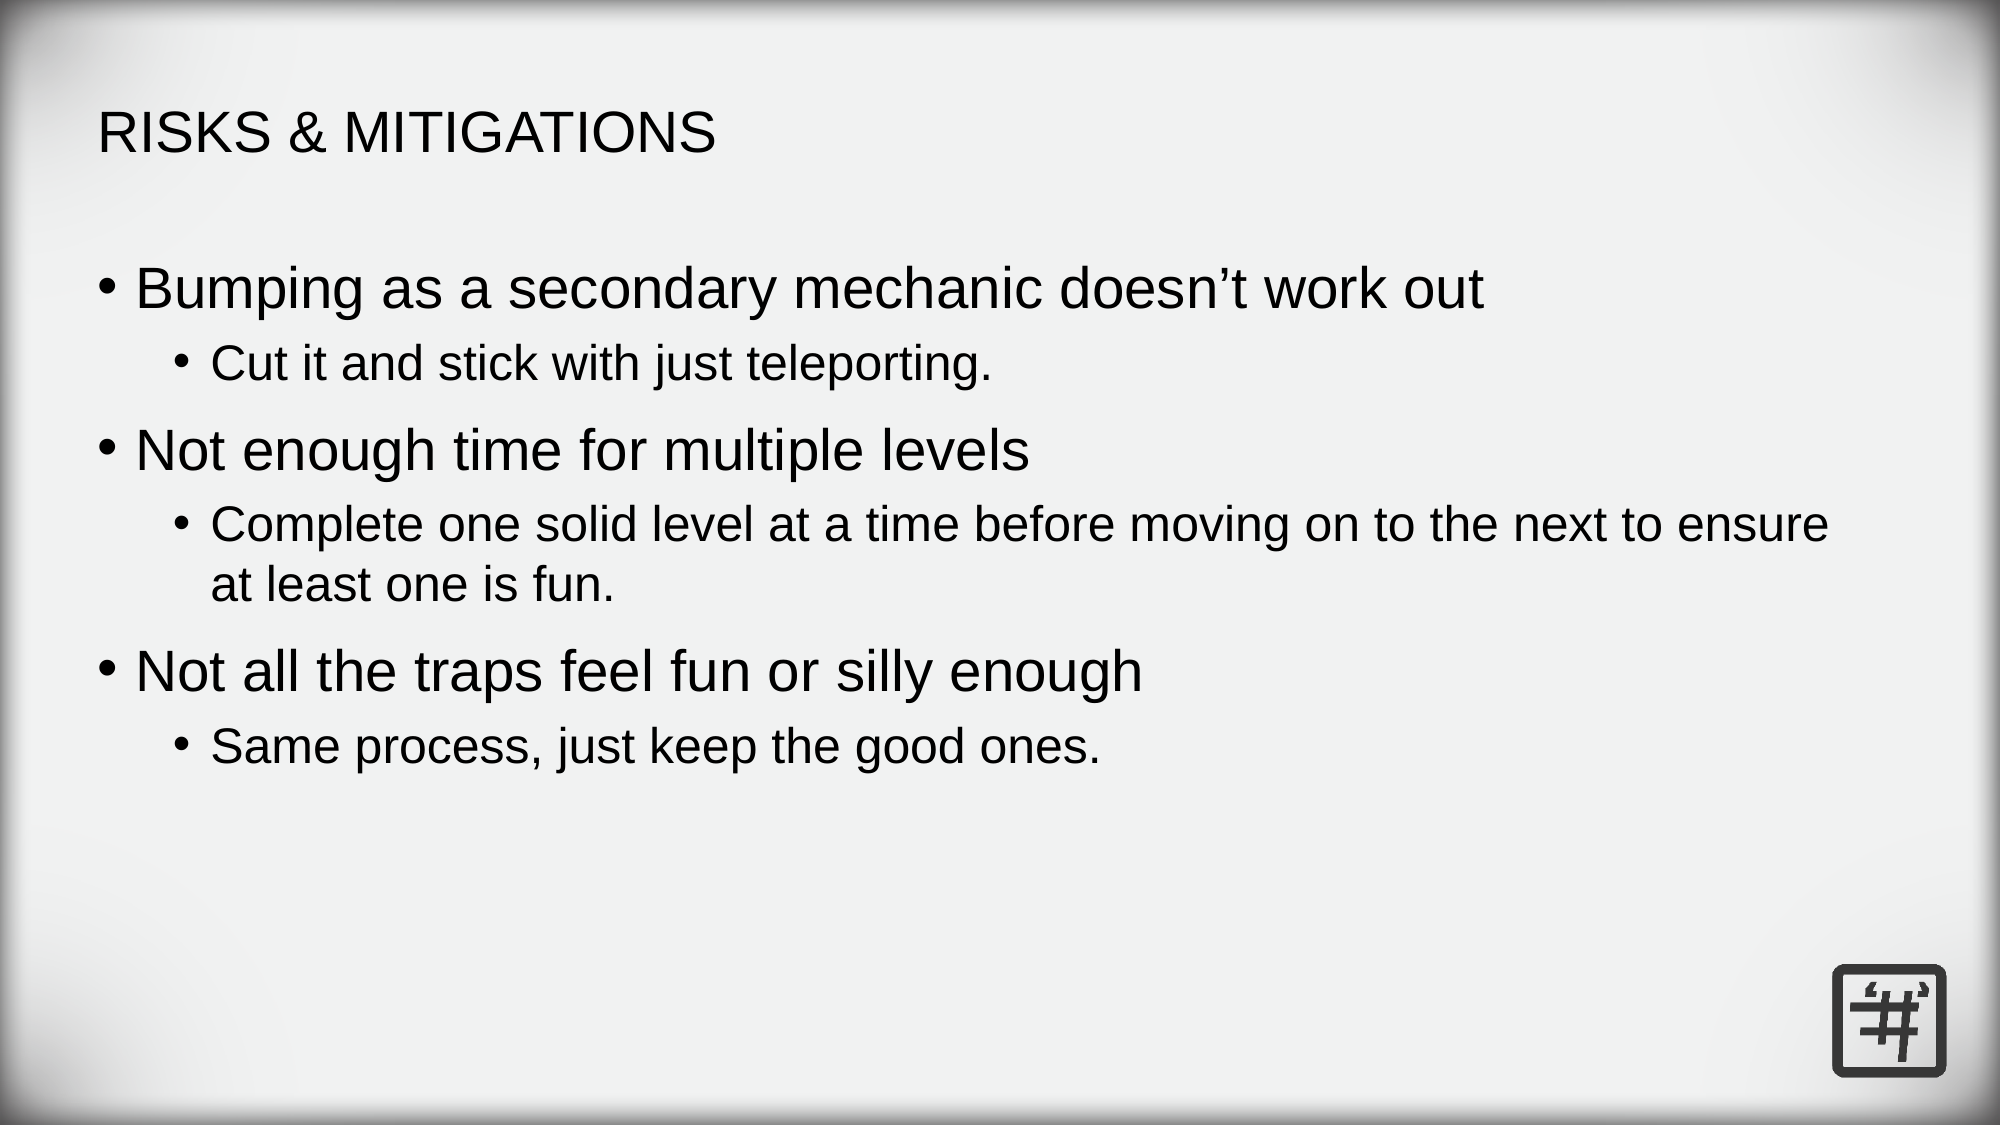

RISKS & MITIGATIONS
Bumping as a secondary mechanic doesn’t work out
Cut it and stick with just teleporting.
Not enough time for multiple levels
Complete one solid level at a time before moving on to the next to ensure at least one is fun.
Not all the traps feel fun or silly enough
Same process, just keep the good ones.